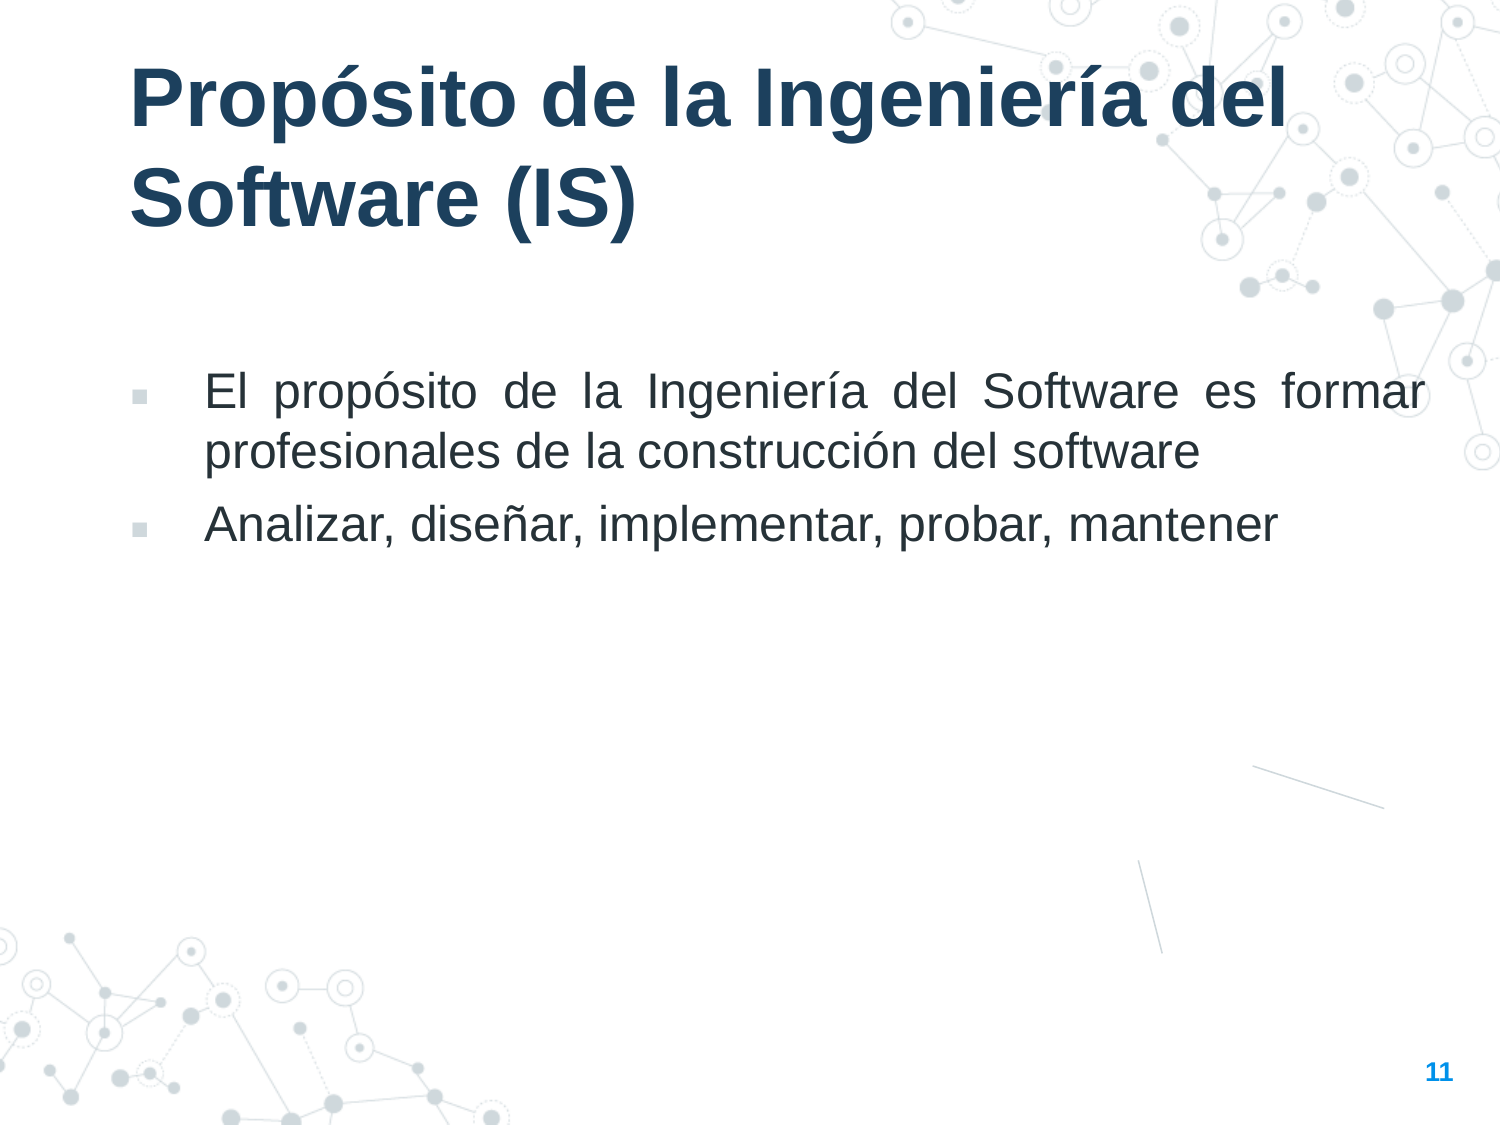

Propósito de la Ingeniería del Software (IS)
El propósito de la Ingeniería del Software es formar profesionales de la construcción del software
Analizar, diseñar, implementar, probar, mantener
11